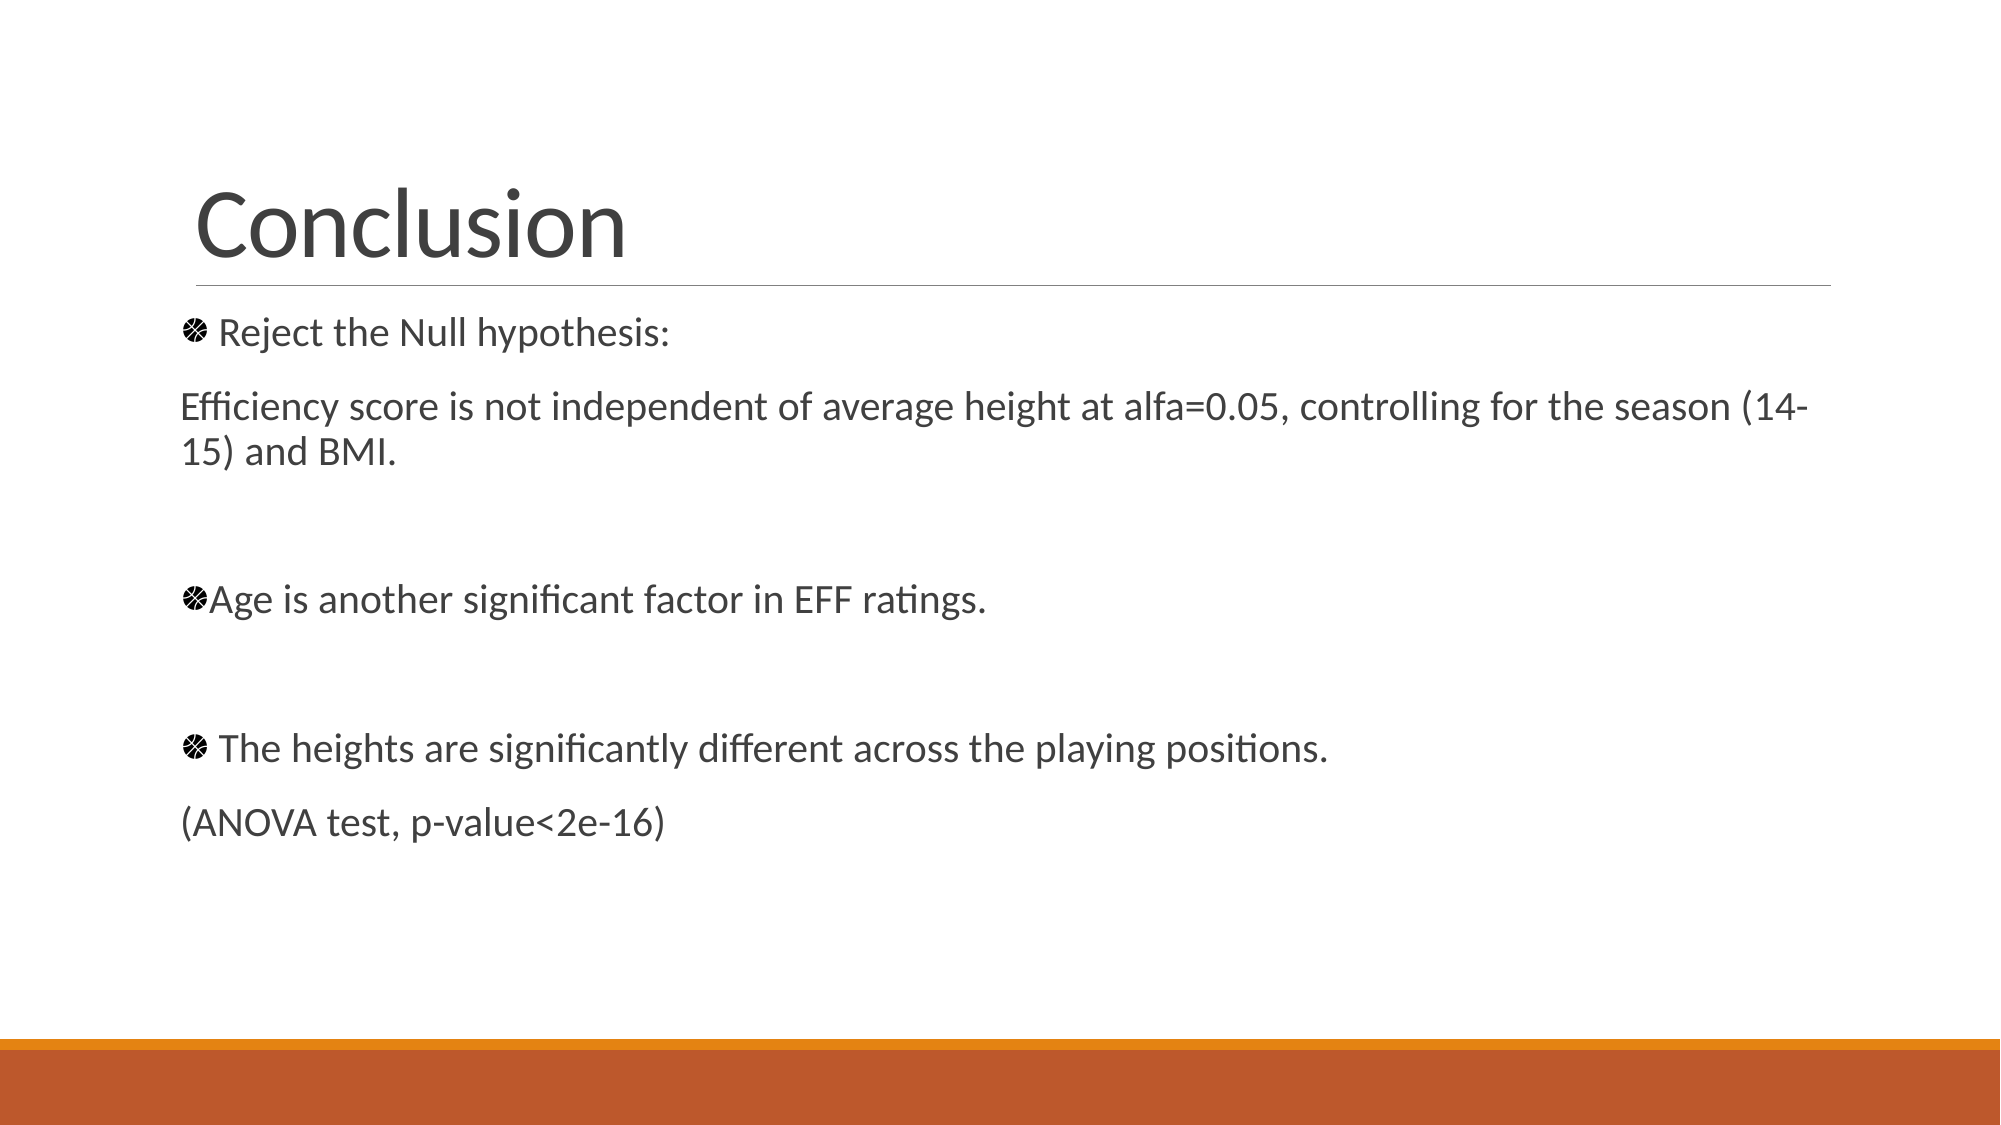

# Conclusion
 Reject the Null hypothesis:
Efficiency score is not independent of average height at alfa=0.05, controlling for the season (14-15) and BMI.

Age is another significant factor in EFF ratings.

 The heights are significantly different across the playing positions.
(ANOVA test, p-value<2e-16)